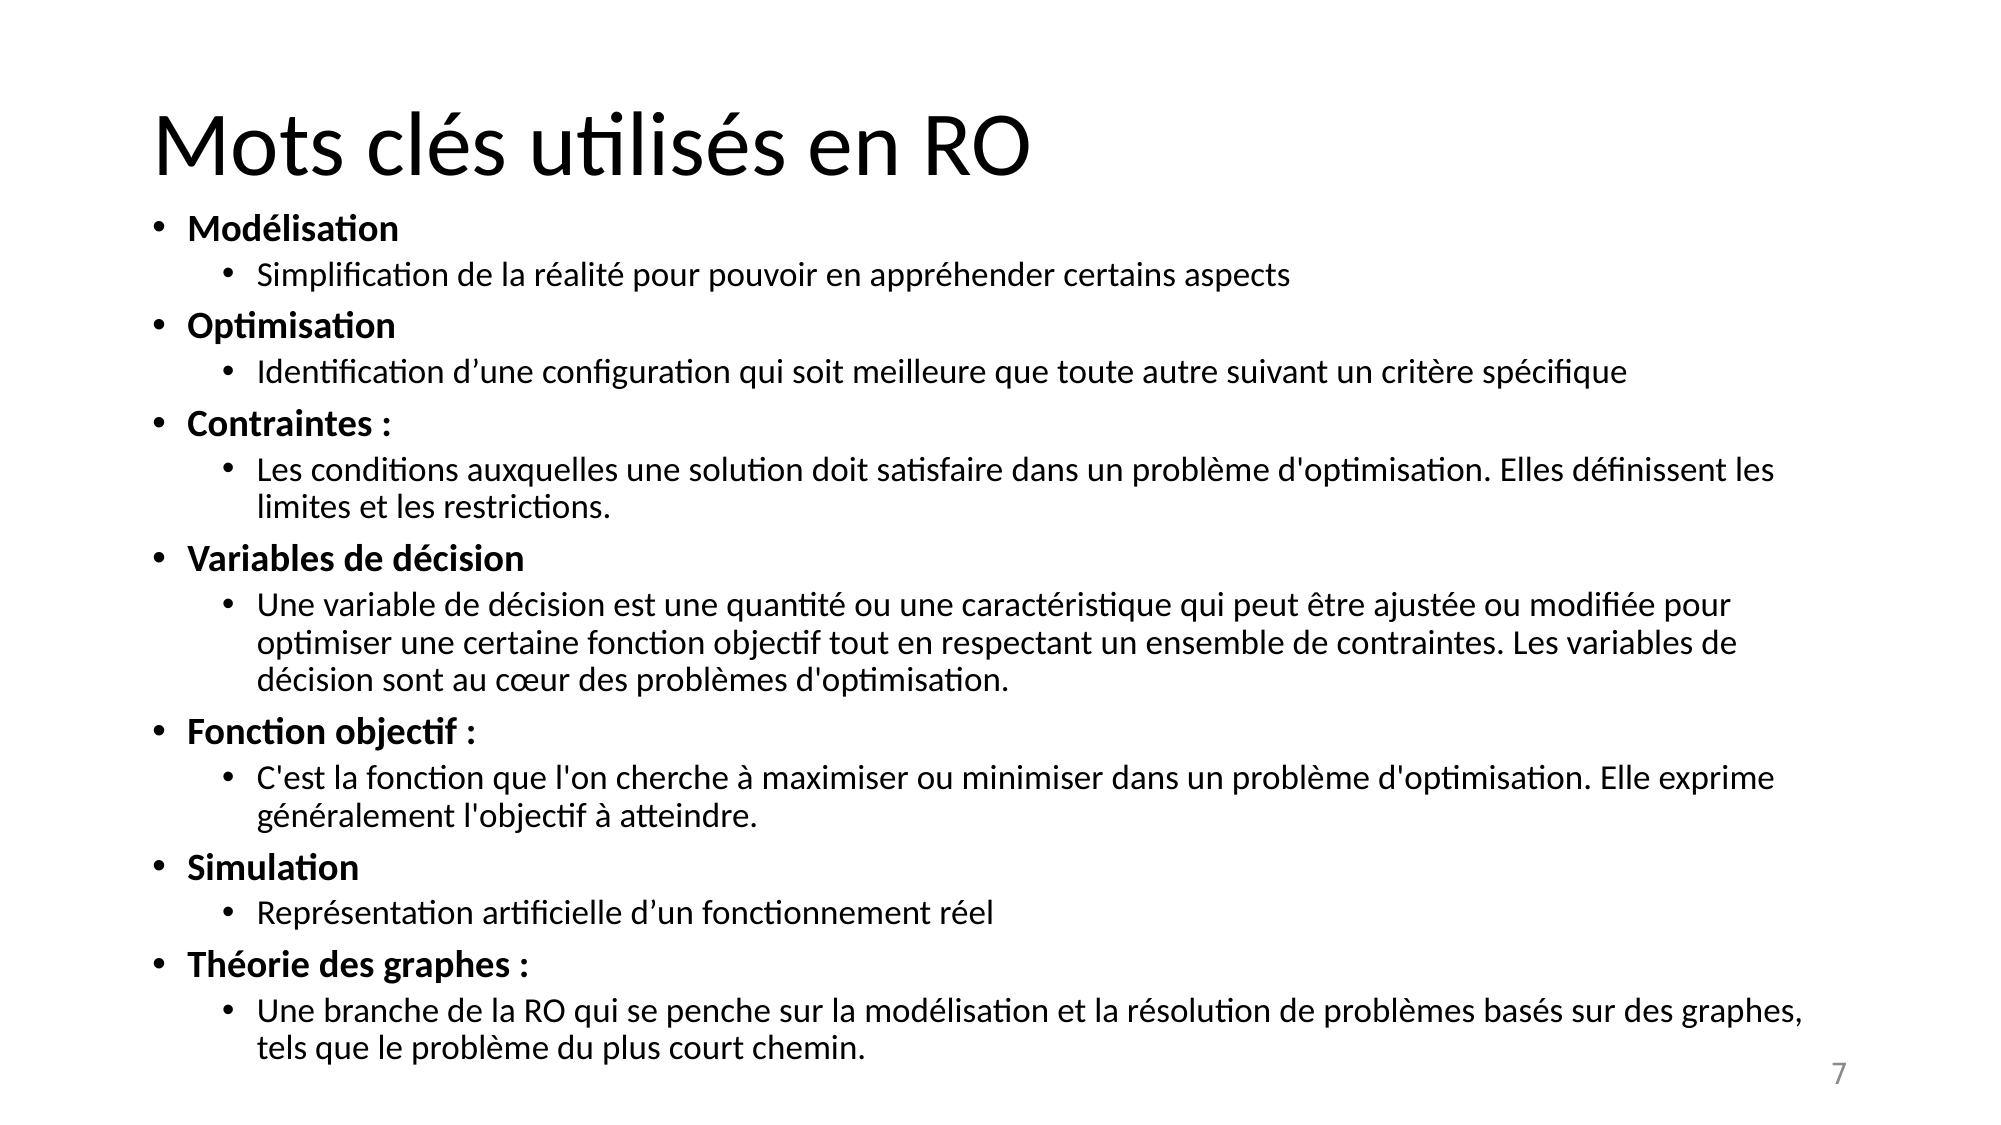

# Mots clés utilisés en RO
Modélisation
Simplification de la réalité pour pouvoir en appréhender certains aspects
Optimisation
Identification d’une configuration qui soit meilleure que toute autre suivant un critère spécifique
Contraintes :
Les conditions auxquelles une solution doit satisfaire dans un problème d'optimisation. Elles définissent les limites et les restrictions.
Variables de décision
Une variable de décision est une quantité ou une caractéristique qui peut être ajustée ou modifiée pour optimiser une certaine fonction objectif tout en respectant un ensemble de contraintes. Les variables de décision sont au cœur des problèmes d'optimisation.
Fonction objectif :
C'est la fonction que l'on cherche à maximiser ou minimiser dans un problème d'optimisation. Elle exprime généralement l'objectif à atteindre.
Simulation
Représentation artificielle d’un fonctionnement réel
Théorie des graphes :
Une branche de la RO qui se penche sur la modélisation et la résolution de problèmes basés sur des graphes, tels que le problème du plus court chemin.
7